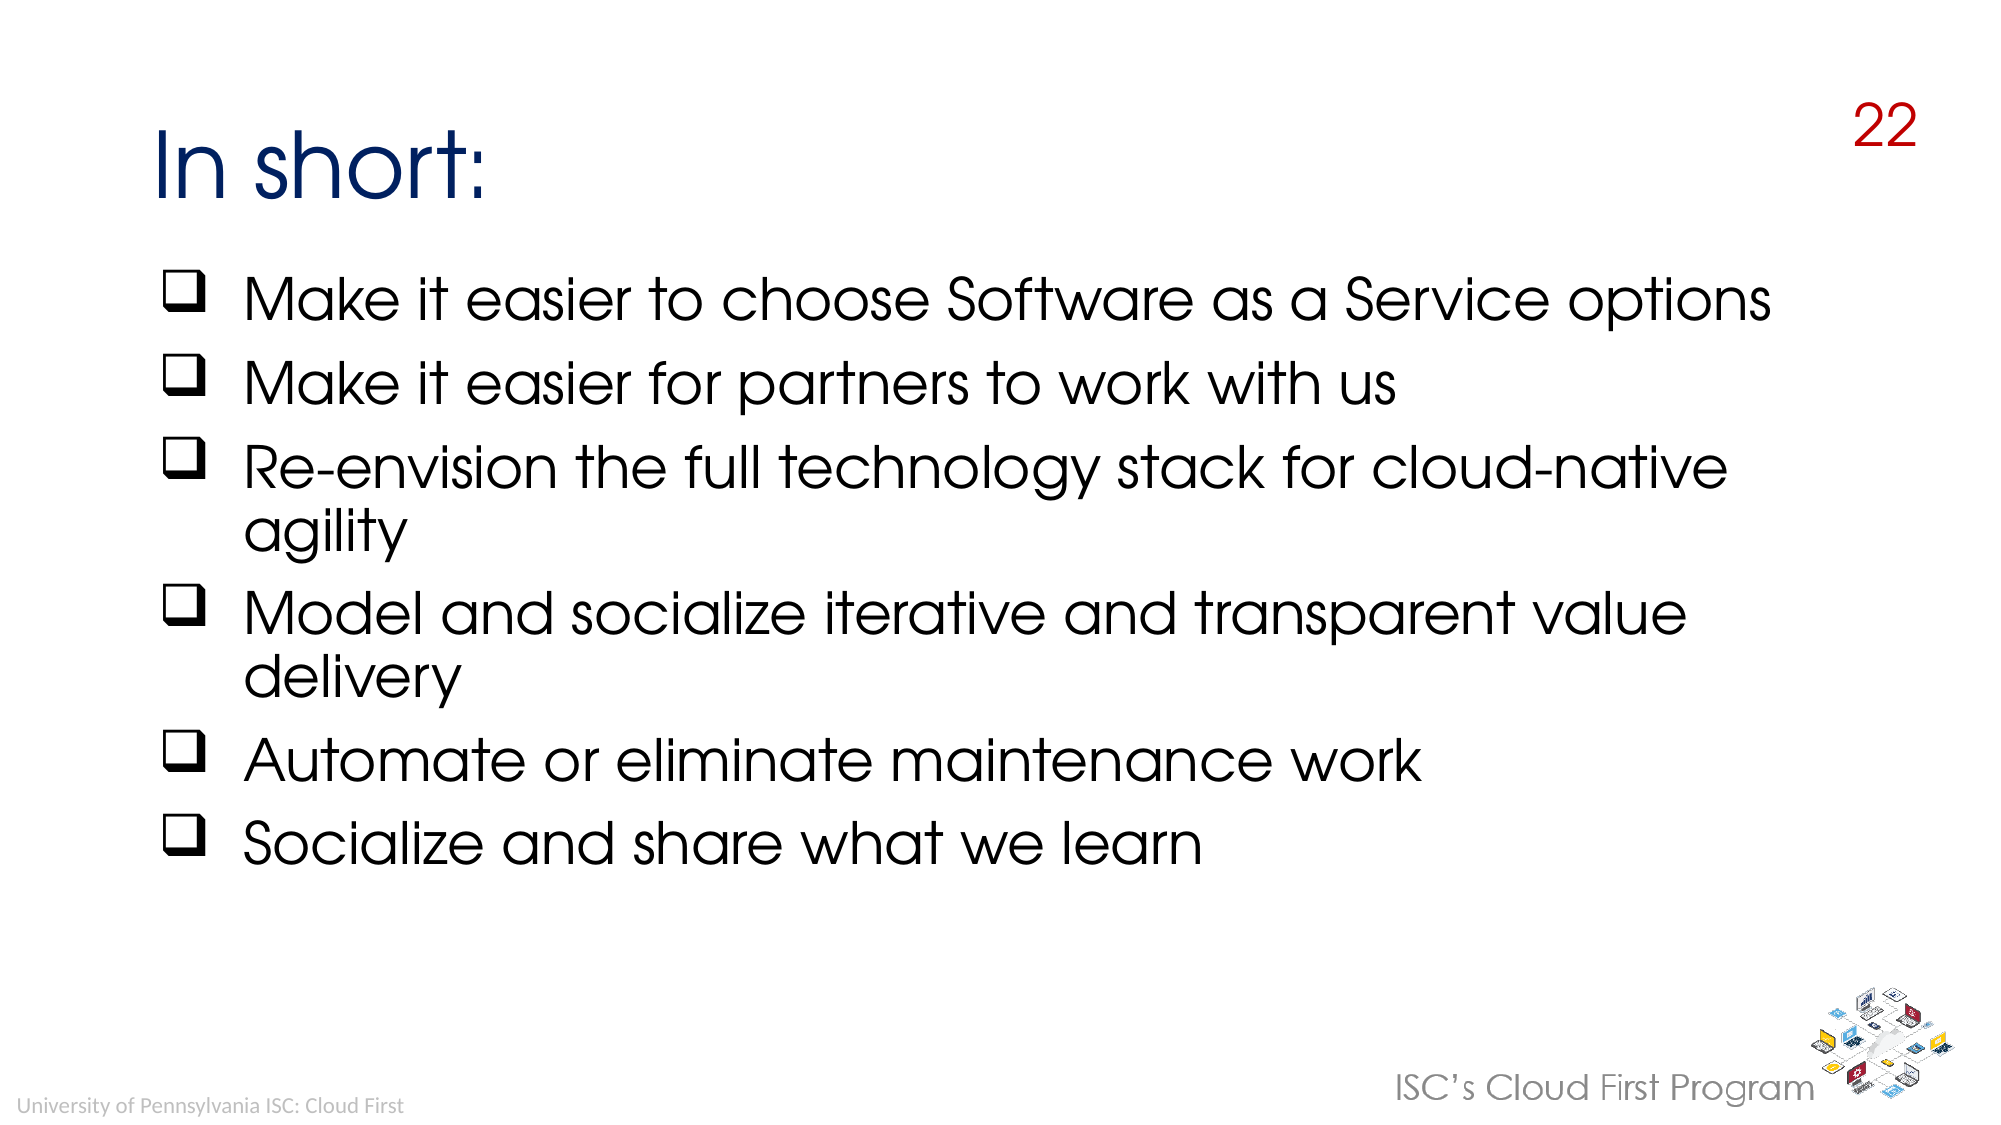

# In short:
Make it easier to choose Software as a Service options
Make it easier for partners to work with us
Re-envision the full technology stack for cloud-native agility
Model and socialize iterative and transparent value delivery
Automate or eliminate maintenance work
Socialize and share what we learn